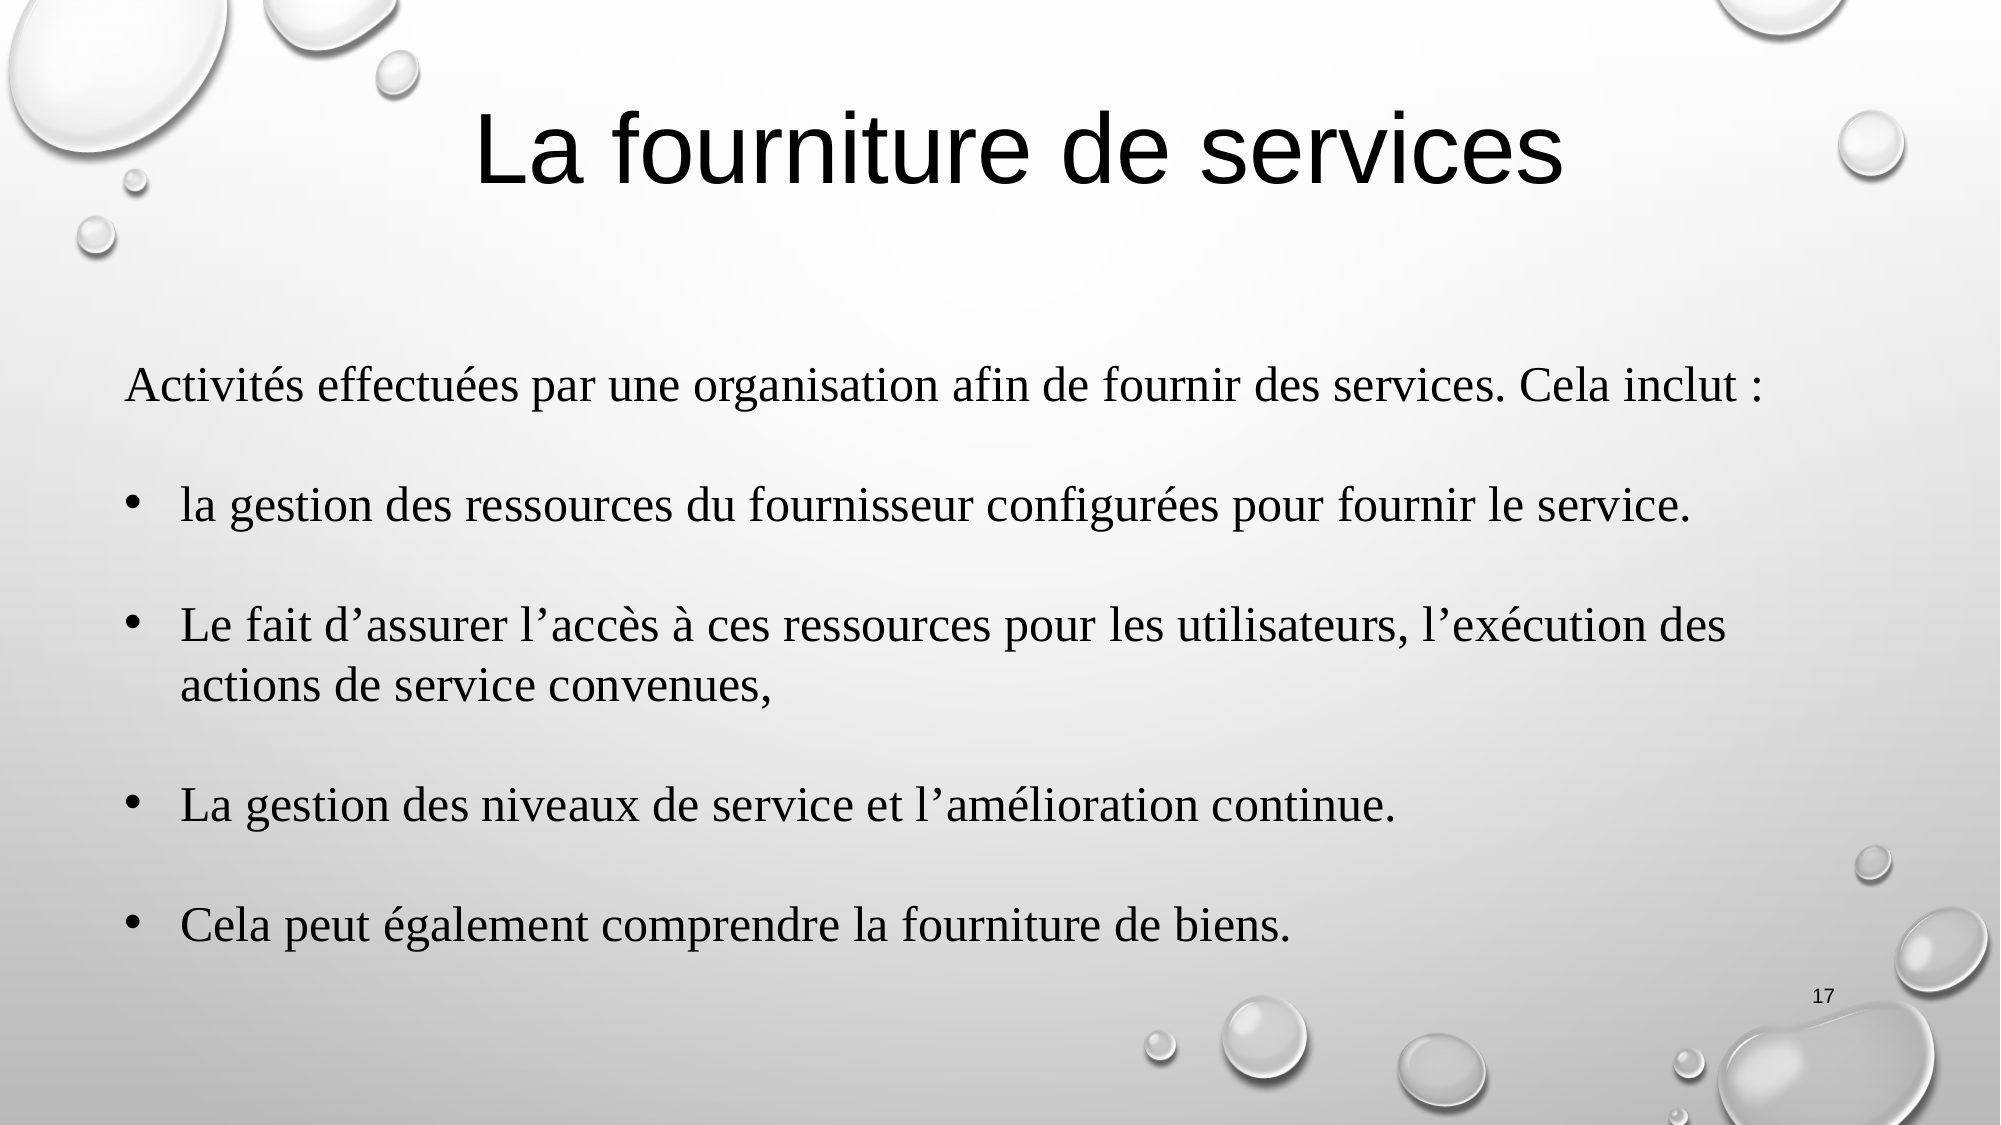

La fourniture de services
Activités effectuées par une organisation afin de fournir des services. Cela inclut :

la gestion des ressources du fournisseur configurées pour fournir le service.

Le fait d’assurer l’accès à ces ressources pour les utilisateurs, l’exécution des actions de service convenues,

La gestion des niveaux de service et l’amélioration continue.

Cela peut également comprendre la fourniture de biens.
17